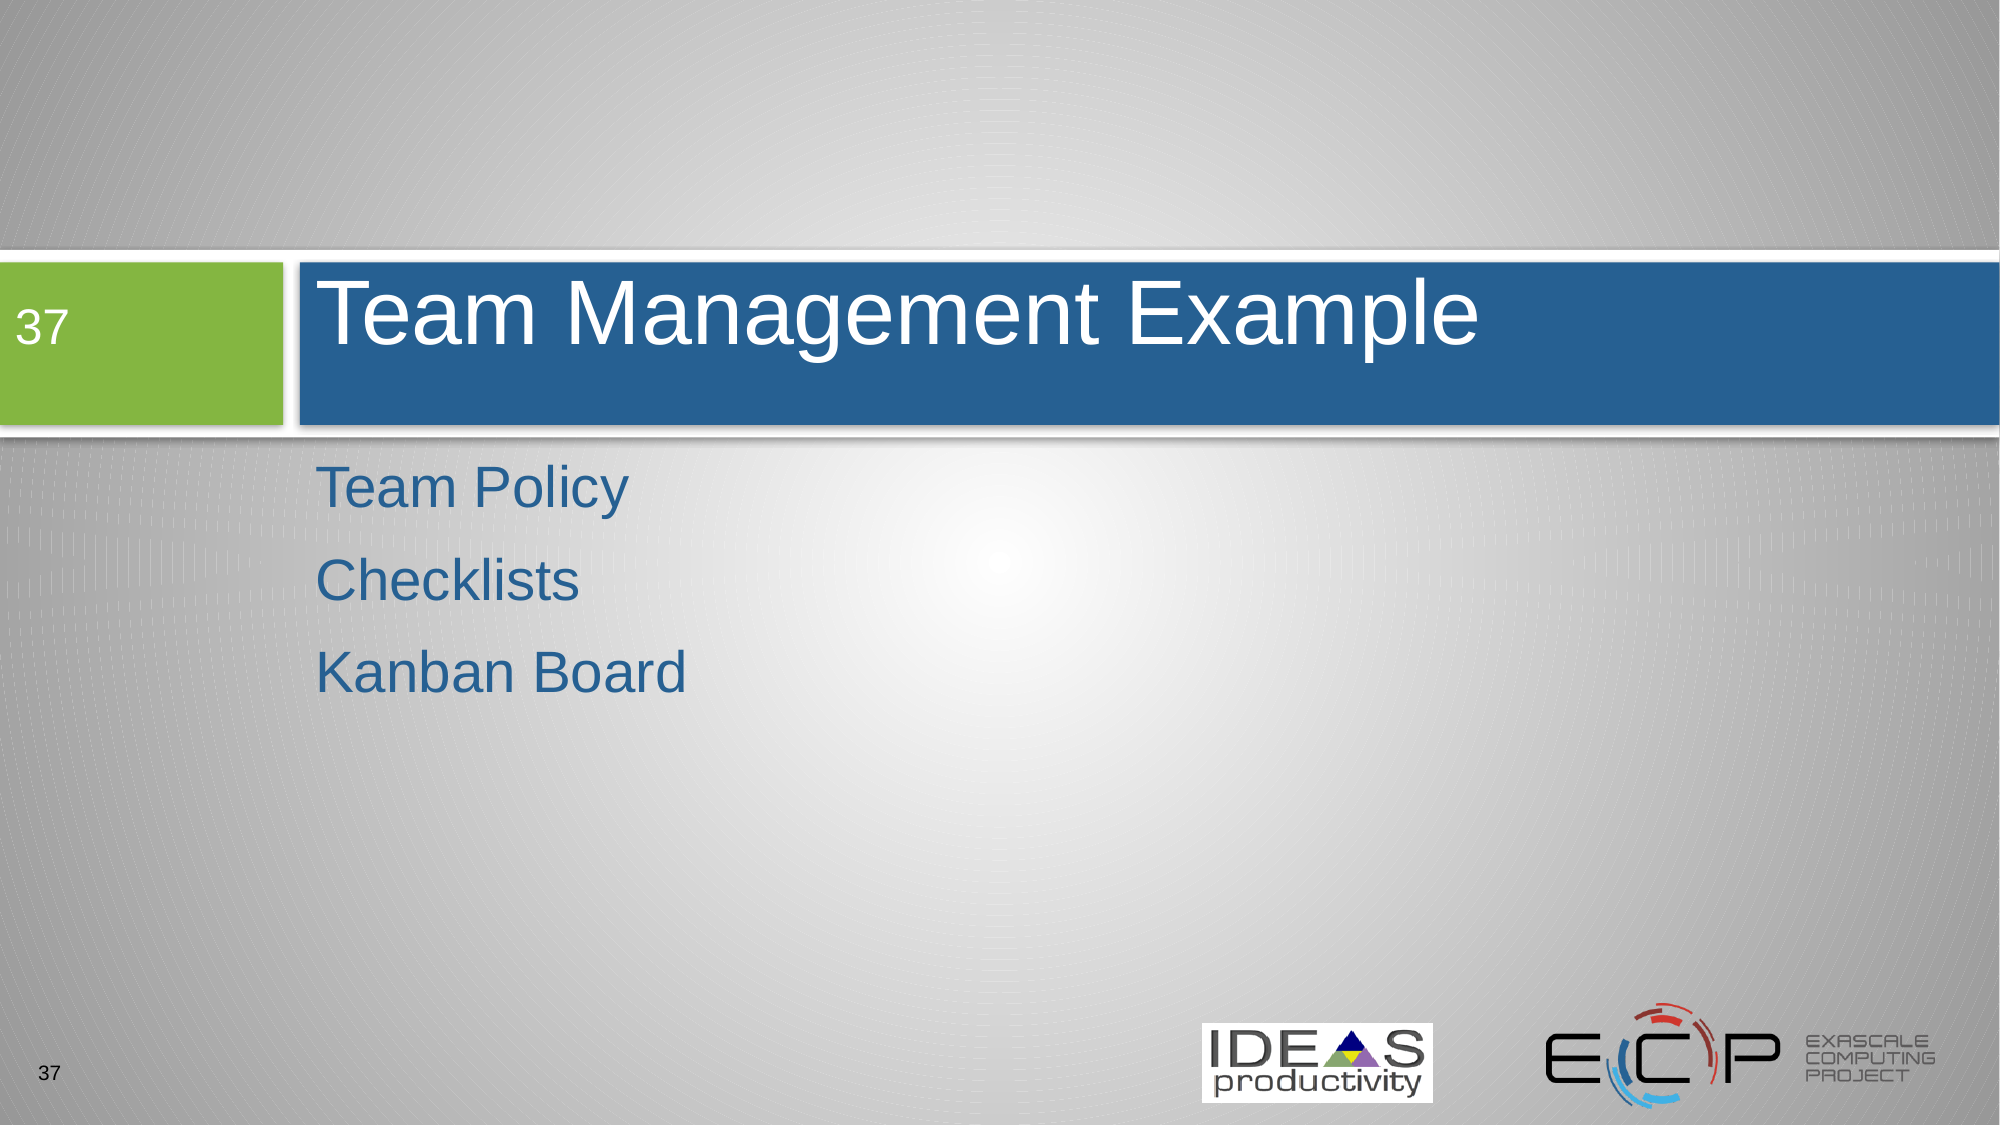

# Team Management Example
37
Team Policy
Checklists
Kanban Board